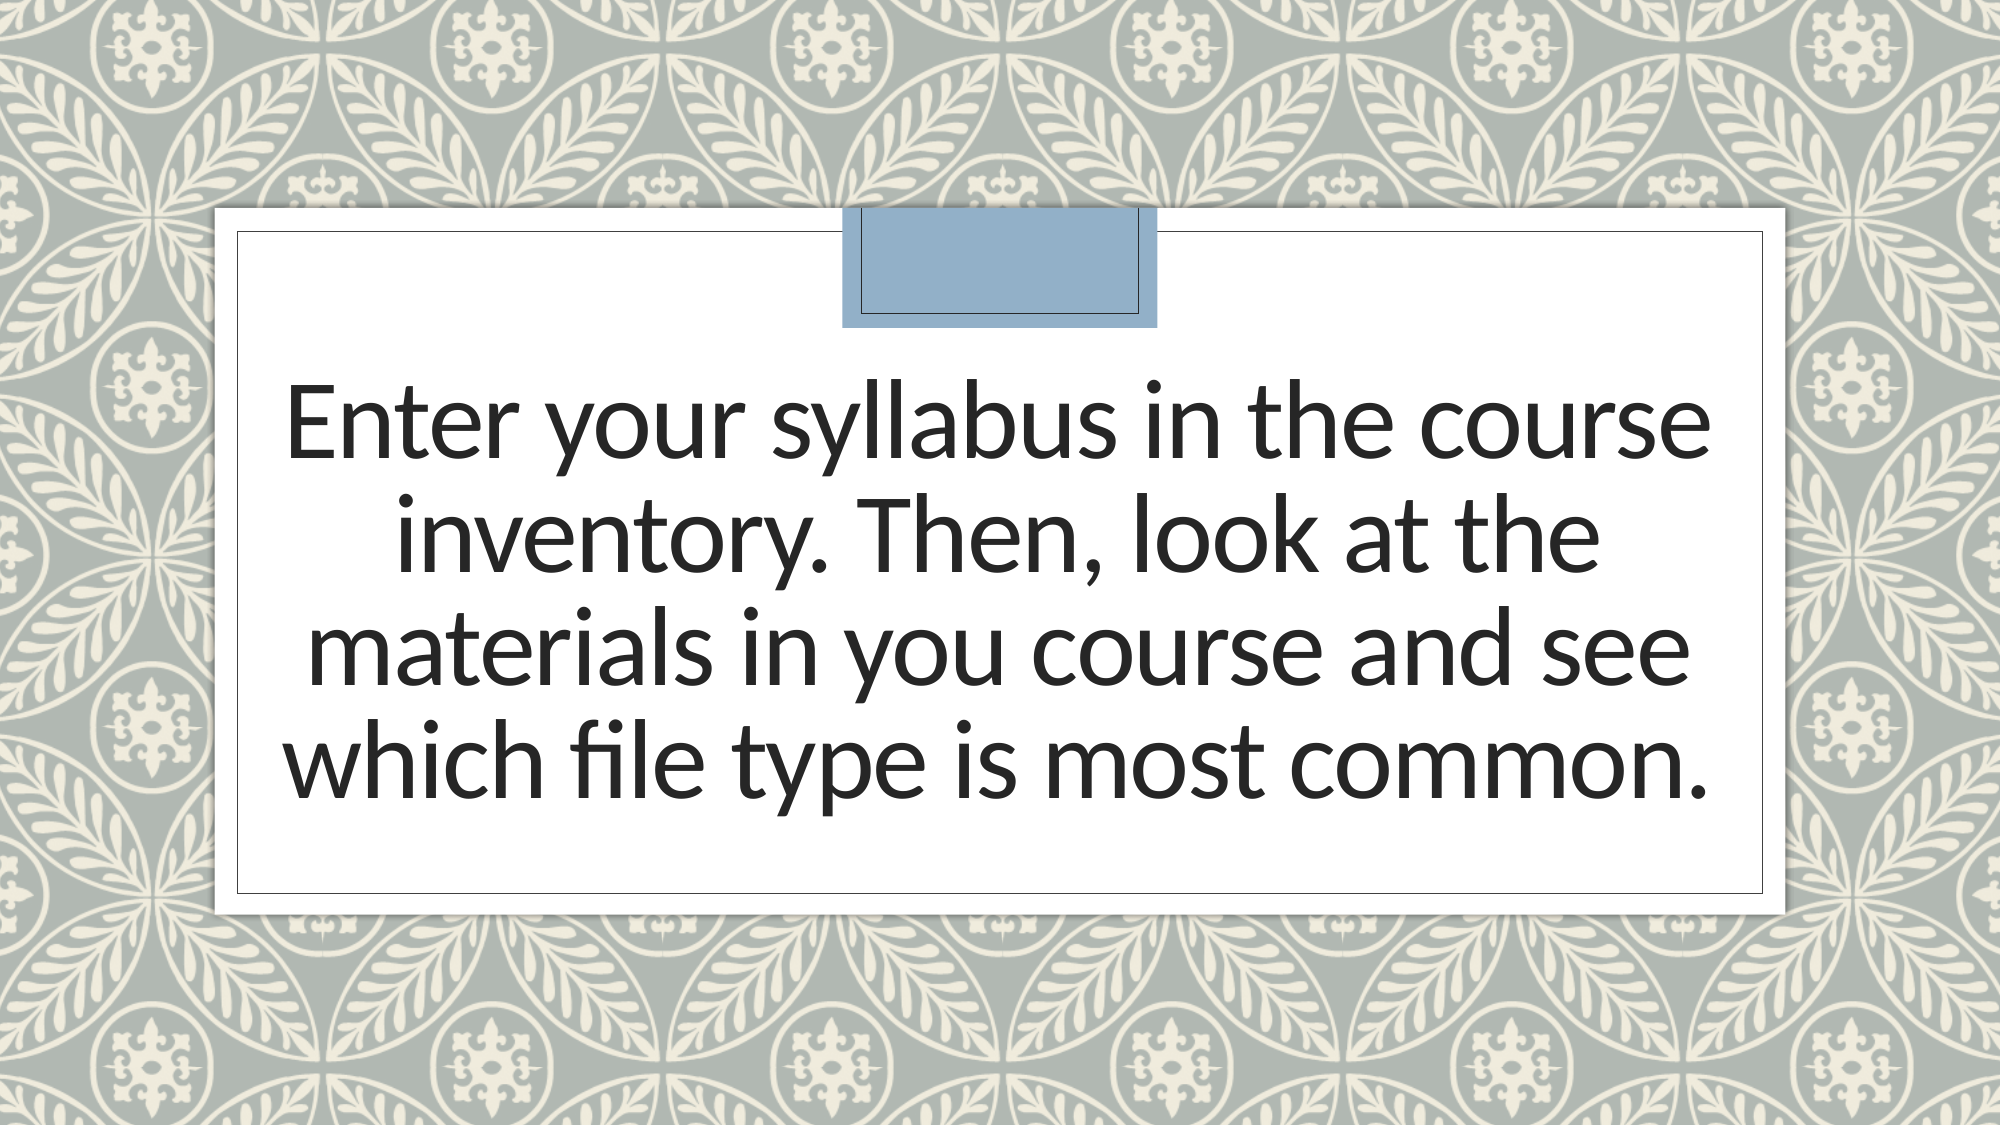

# Enter your syllabus in the course inventory. Then, look at the materials in you course and see which file type is most common.